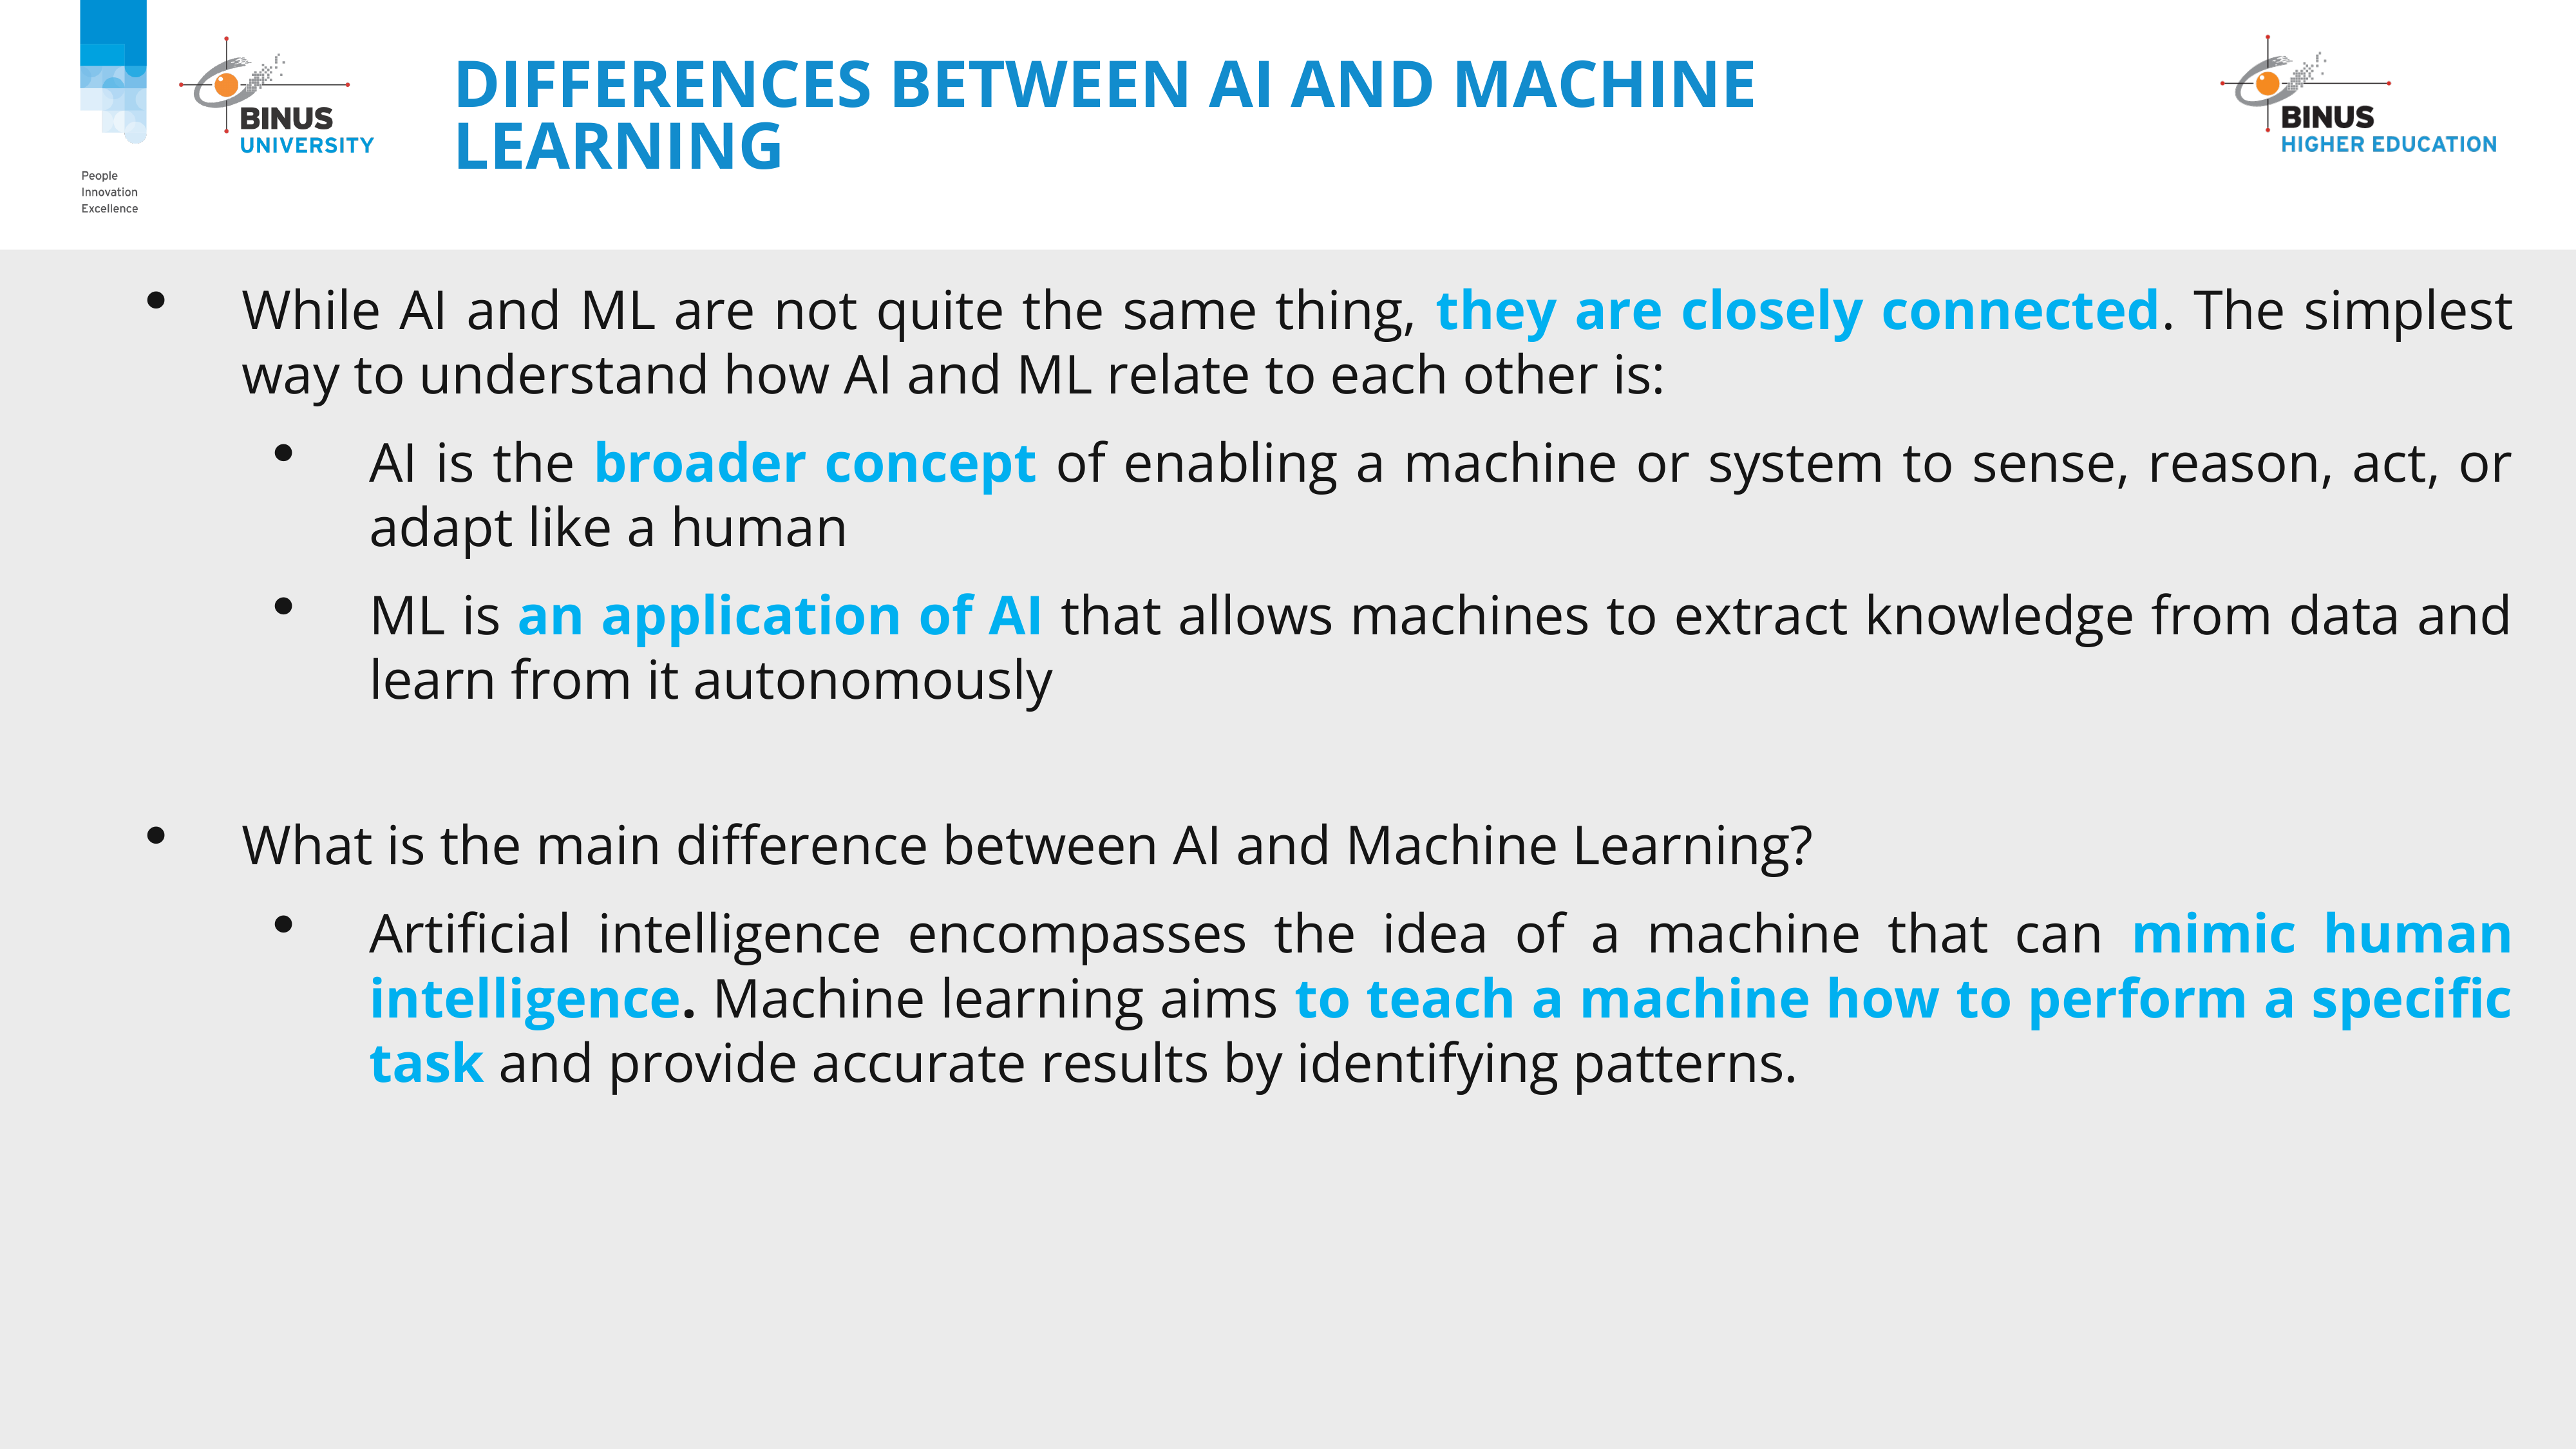

Differences Between AI and Machine Learning
While AI and ML are not quite the same thing, they are closely connected. The simplest way to understand how AI and ML relate to each other is:
AI is the broader concept of enabling a machine or system to sense, reason, act, or adapt like a human
ML is an application of AI that allows machines to extract knowledge from data and learn from it autonomously

What is the main difference between AI and Machine Learning?
Artificial intelligence encompasses the idea of a machine that can mimic human intelligence. Machine learning aims to teach a machine how to perform a specific task and provide accurate results by identifying patterns.